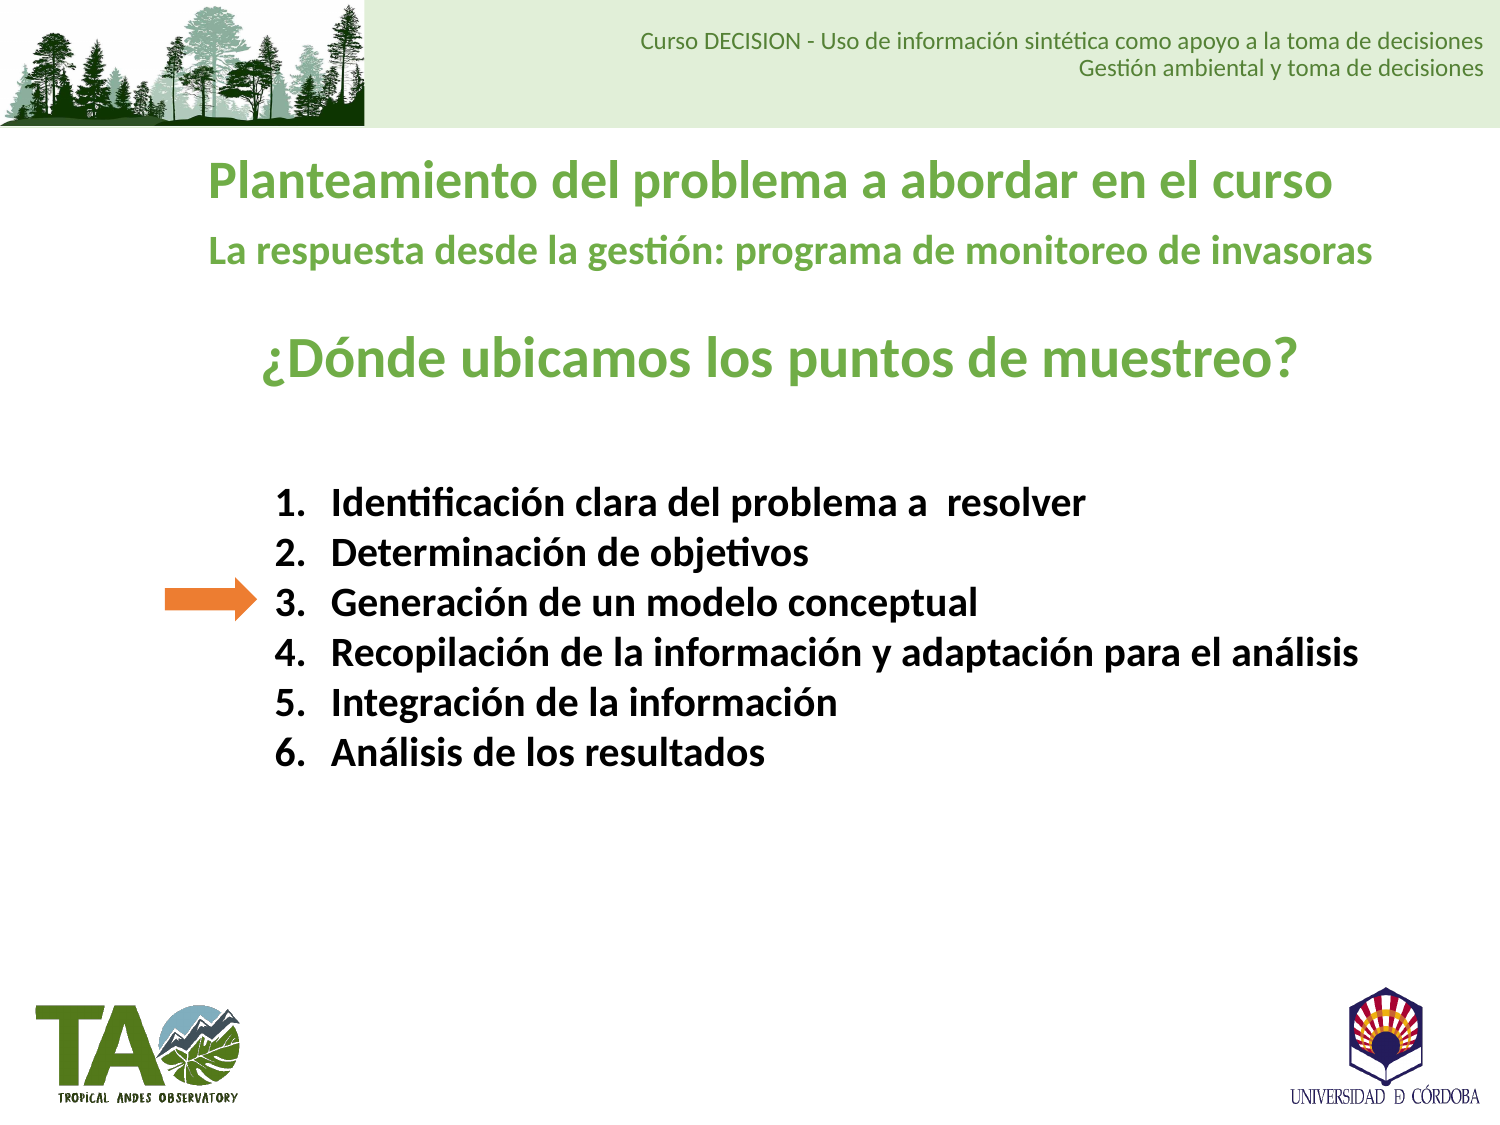

Planteamiento del problema a abordar en el curso
La respuesta desde la gestión: programa de monitoreo de invasoras
¿Dónde ubicamos los puntos de muestreo?
Identificación clara del problema a  resolver
Determinación de objetivos
Generación de un modelo conceptual
Recopilación de la información y adaptación para el análisis
Integración de la información
Análisis de los resultados